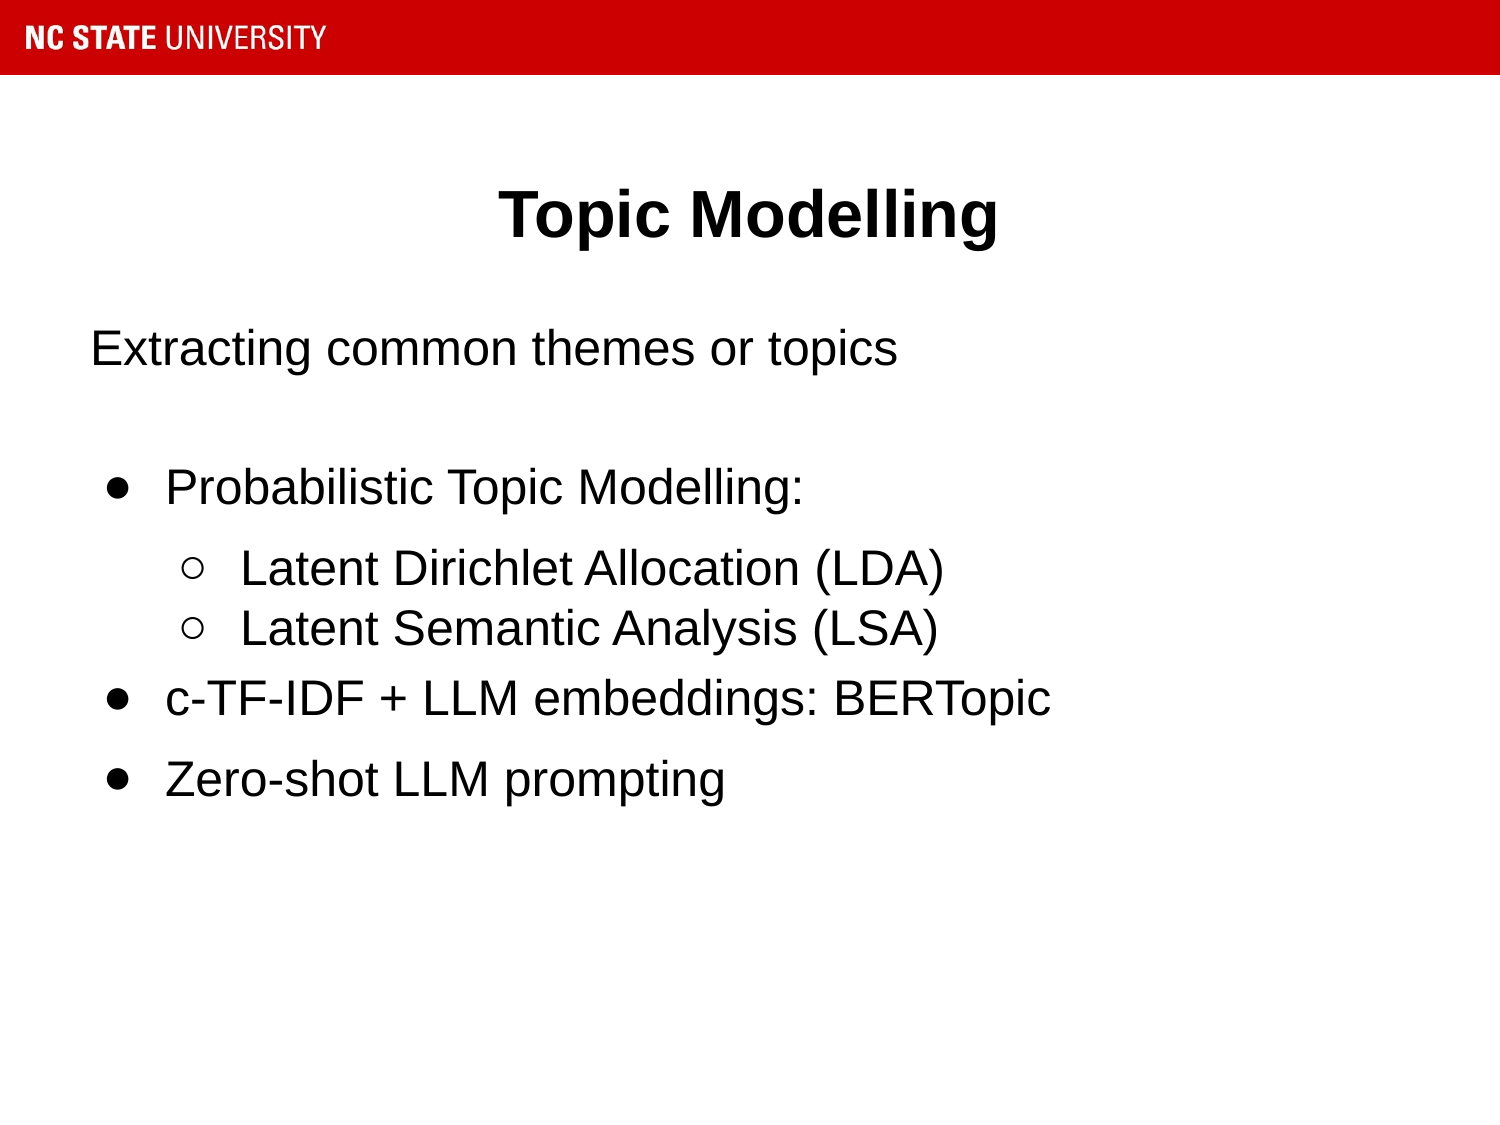

# Topic Modelling
Extracting common themes or topics

Probabilistic Topic Modelling:
Latent Dirichlet Allocation (LDA)
Latent Semantic Analysis (LSA)
c-TF-IDF + LLM embeddings: BERTopic
Zero-shot LLM prompting